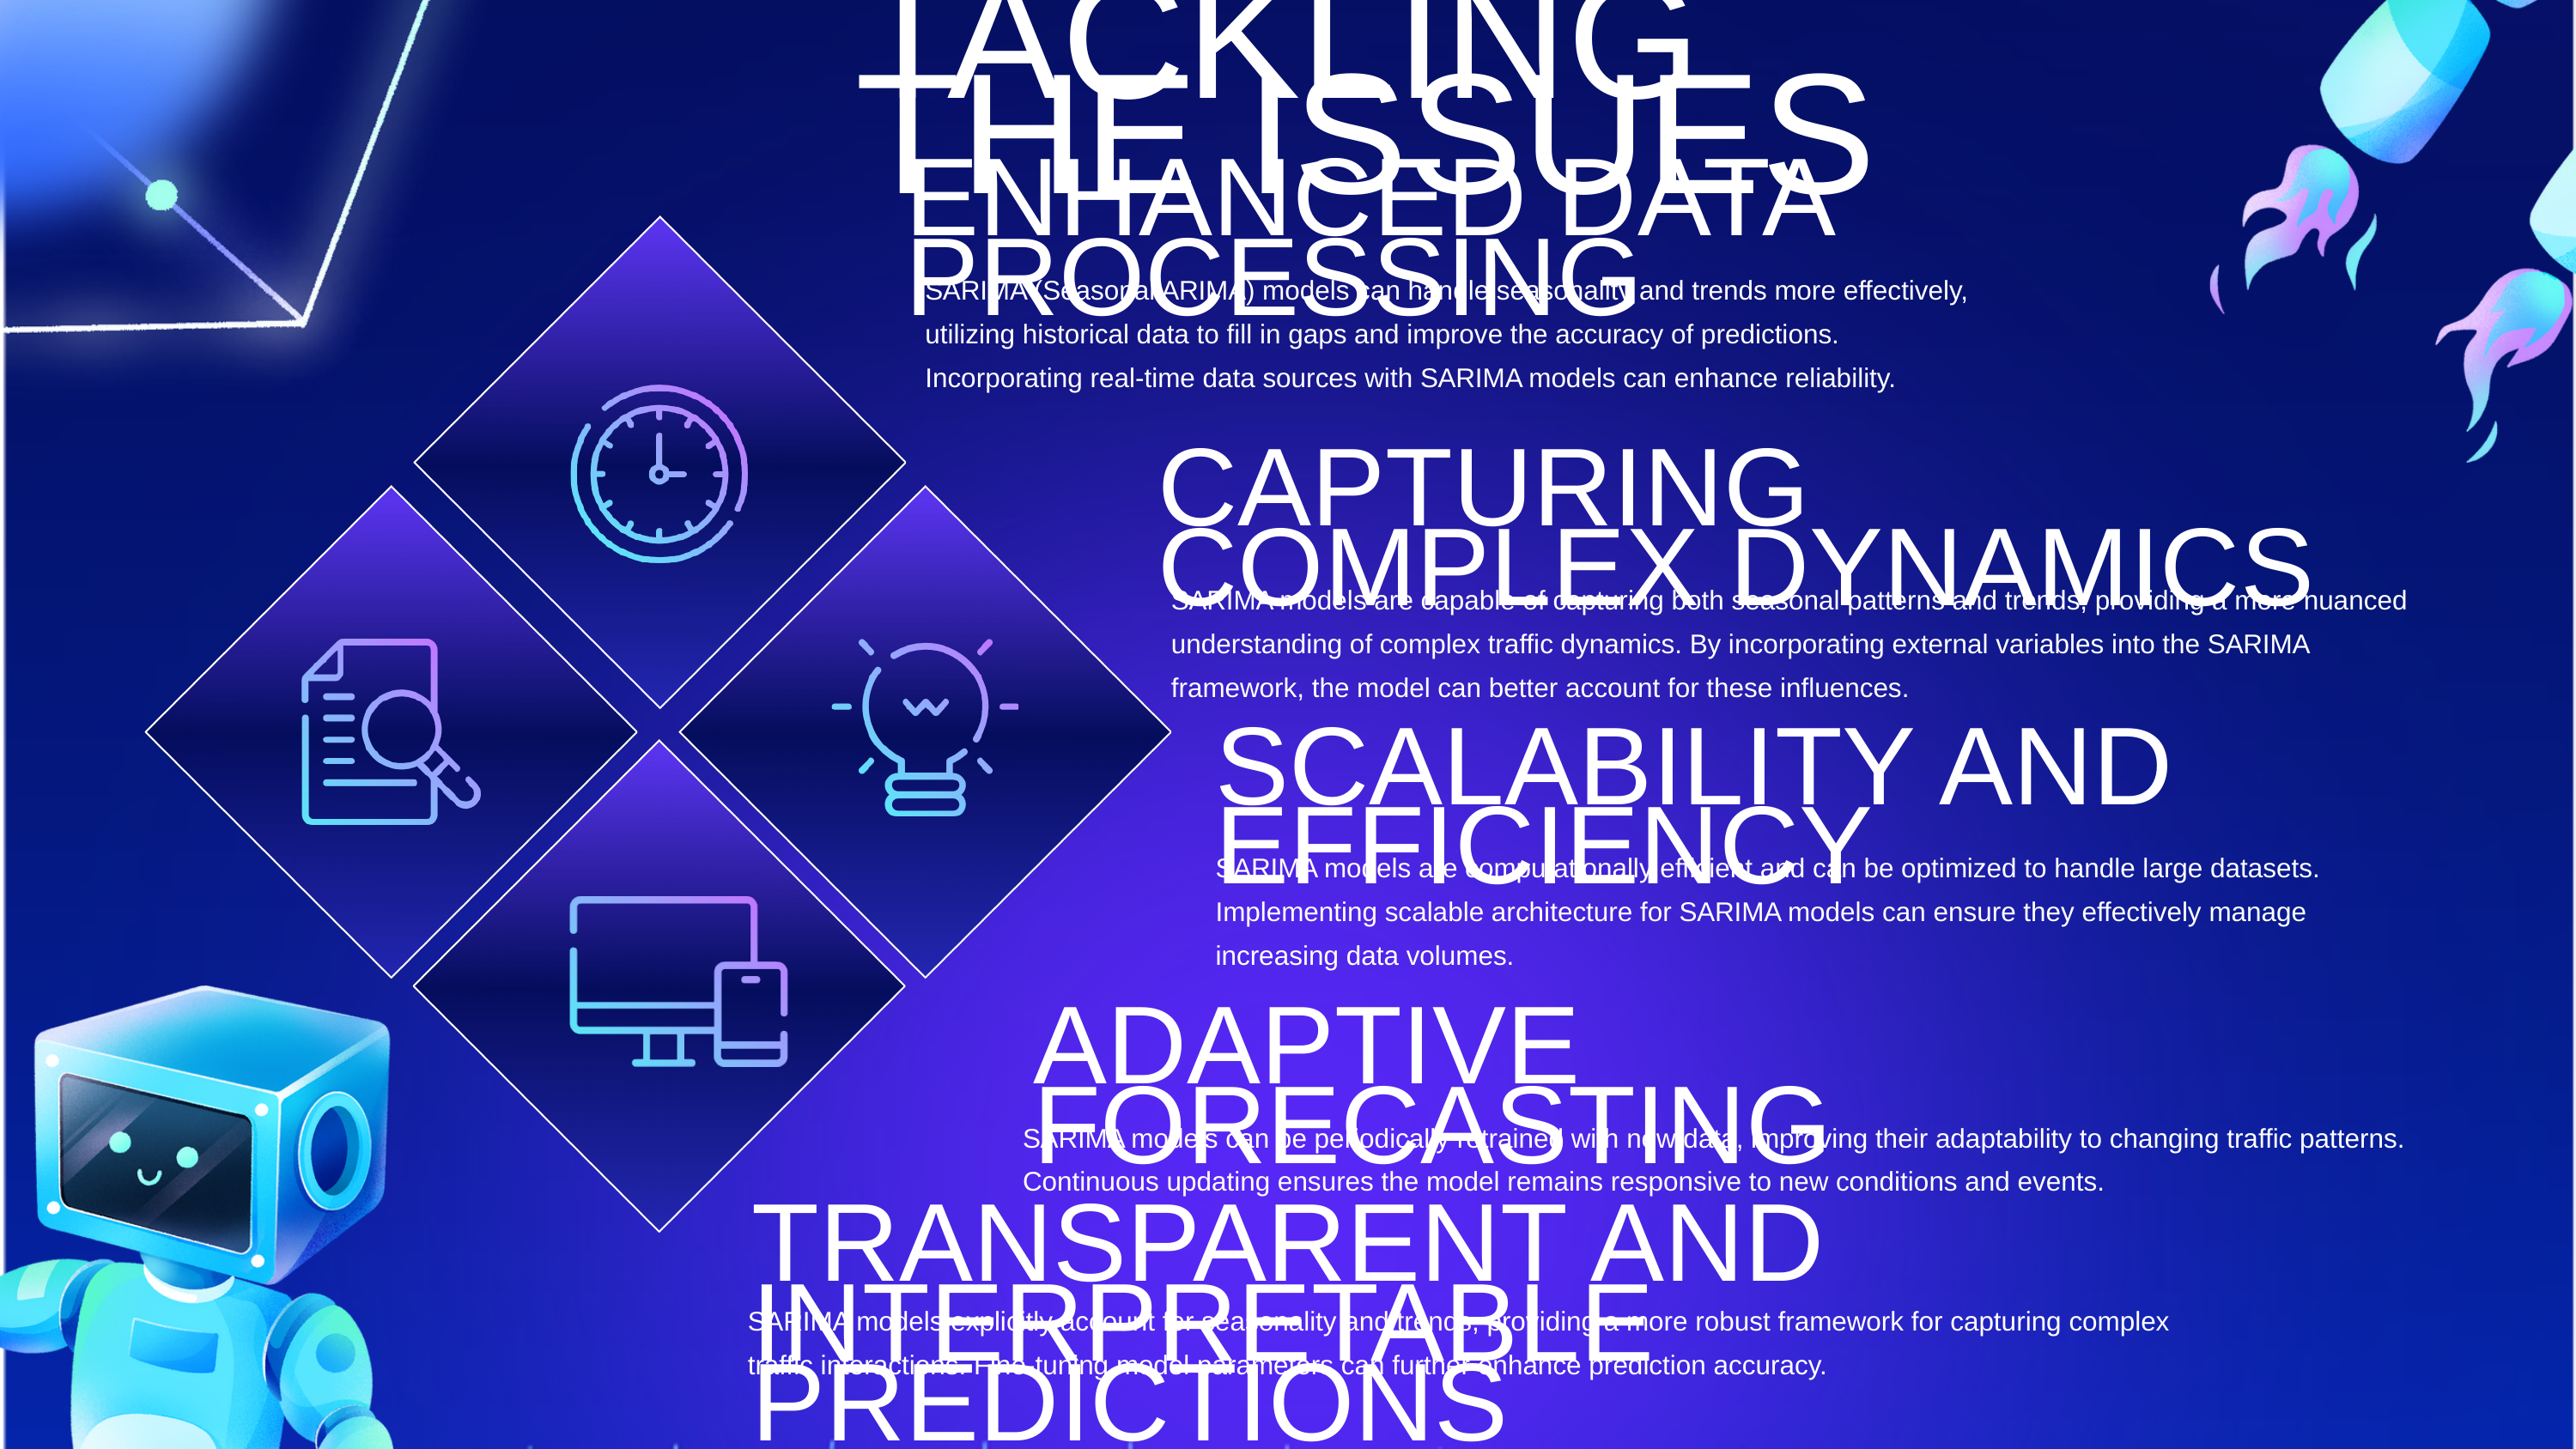

TACKLING THE ISSUES
ENHANCED DATA PROCESSING

SARIMA (Seasonal ARIMA) models can handle seasonality and trends more effectively, utilizing historical data to fill in gaps and improve the accuracy of predictions. Incorporating real-time data sources with SARIMA models can enhance reliability.

CAPTURING COMPLEX DYNAMICS

SARIMA models are capable of capturing both seasonal patterns and trends, providing a more nuanced understanding of complex traffic dynamics. By incorporating external variables into the SARIMA framework, the model can better account for these influences.

SCALABILITY AND EFFICIENCY
SARIMA models are computationally efficient and can be optimized to handle large datasets. Implementing scalable architecture for SARIMA models can ensure they effectively manage increasing data volumes.

ADAPTIVE FORECASTING
SARIMA models can be periodically retrained with new data, improving their adaptability to changing traffic patterns. Continuous updating ensures the model remains responsive to new conditions and events.

TRANSPARENT AND INTERPRETABLE PREDICTIONS
SARIMA models explicitly account for seasonality and trends, providing a more robust framework for capturing complex traffic interactions. Fine-tuning model parameters can further enhance prediction accuracy.